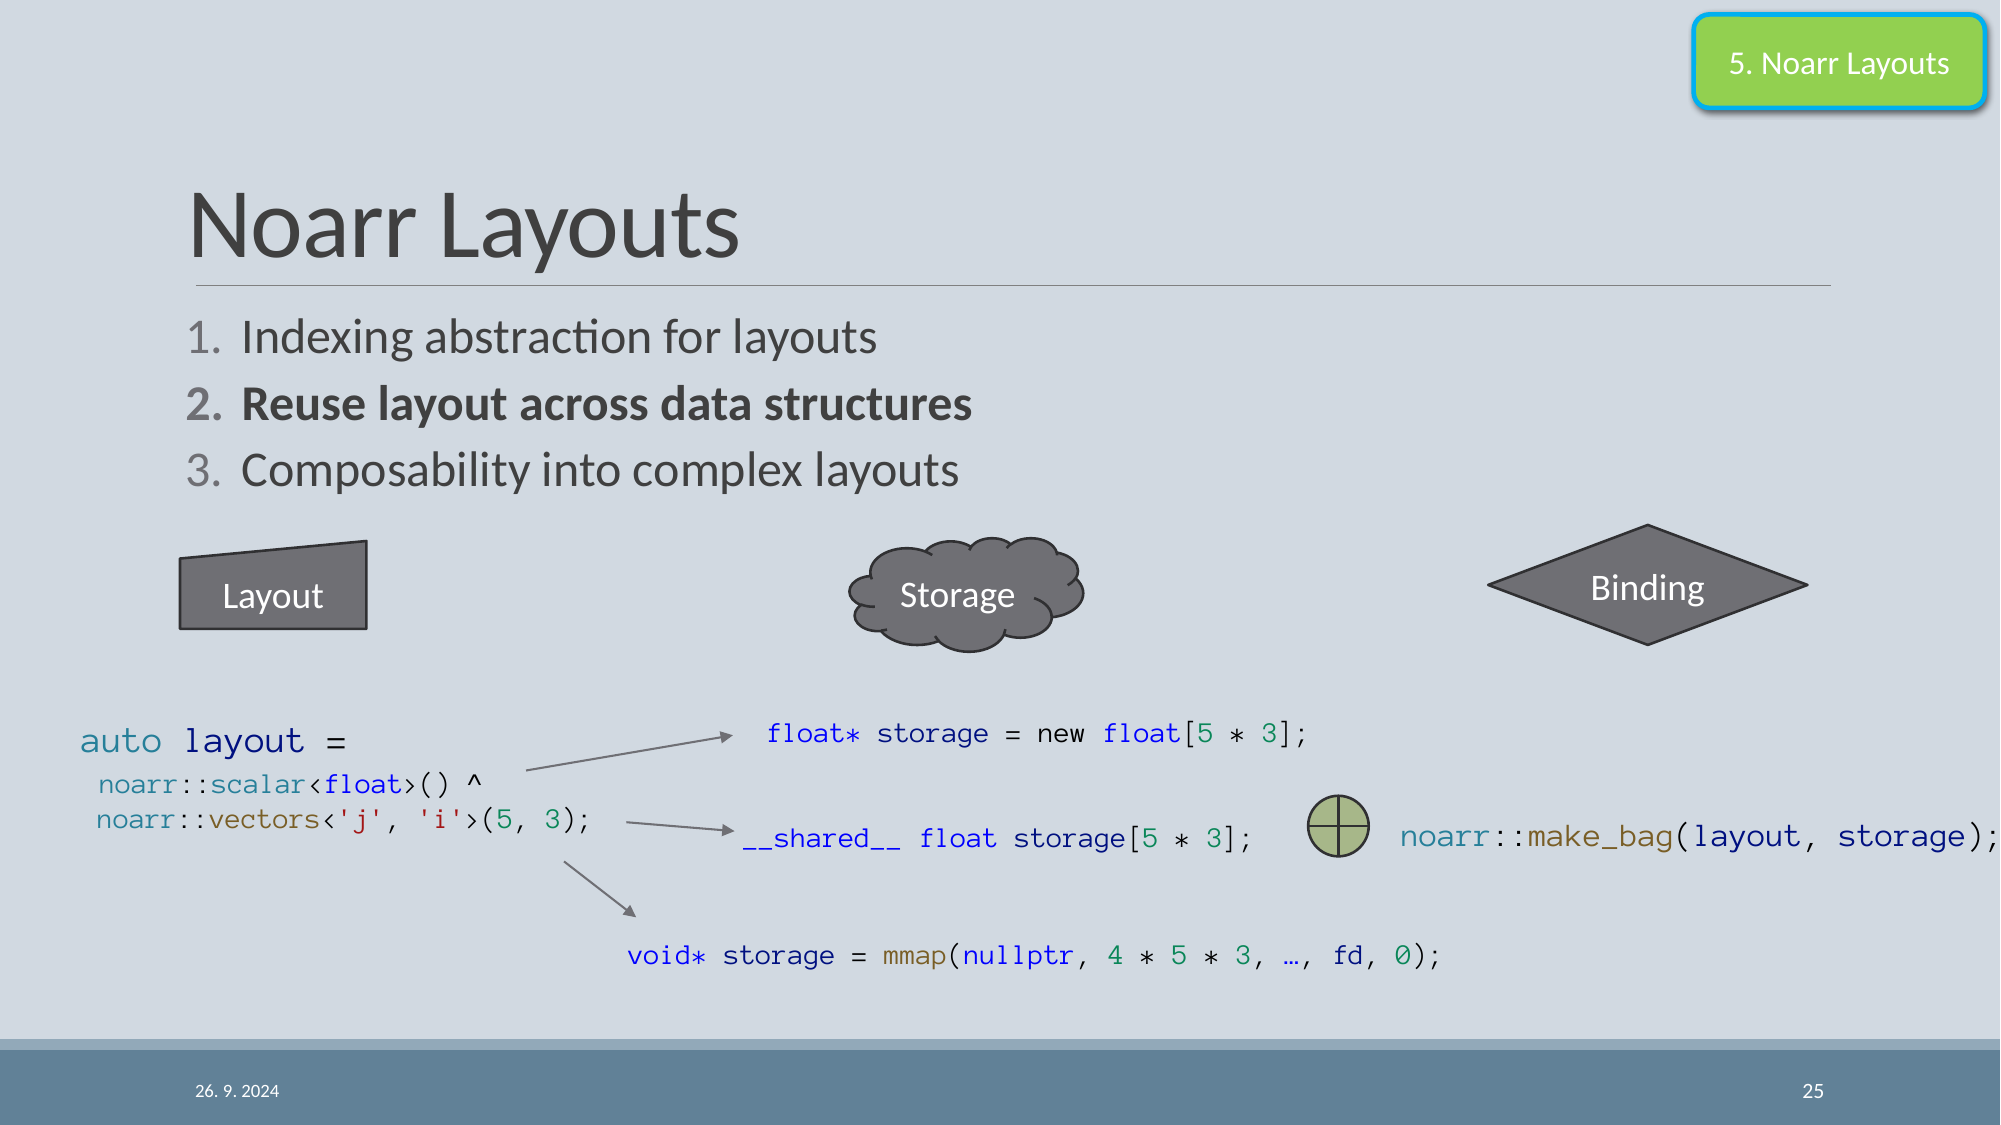

5. Noarr Layouts
# Noarr Layouts
Indexing abstraction for layouts
Reuse layout across data structures
Composability into complex layouts

Binding
Storage
Layout
float* storage = new float[5 * 3];
auto layout =
 noarr::scalar<float>() ^
 noarr::vectors<'j', 'i'>(5, 3);

noarr::make_bag(layout, storage);
__shared__ float storage[5 * 3];
void* storage = mmap(nullptr, 4 * 5 * 3, …, fd, 0);
26. 9. 2024
25